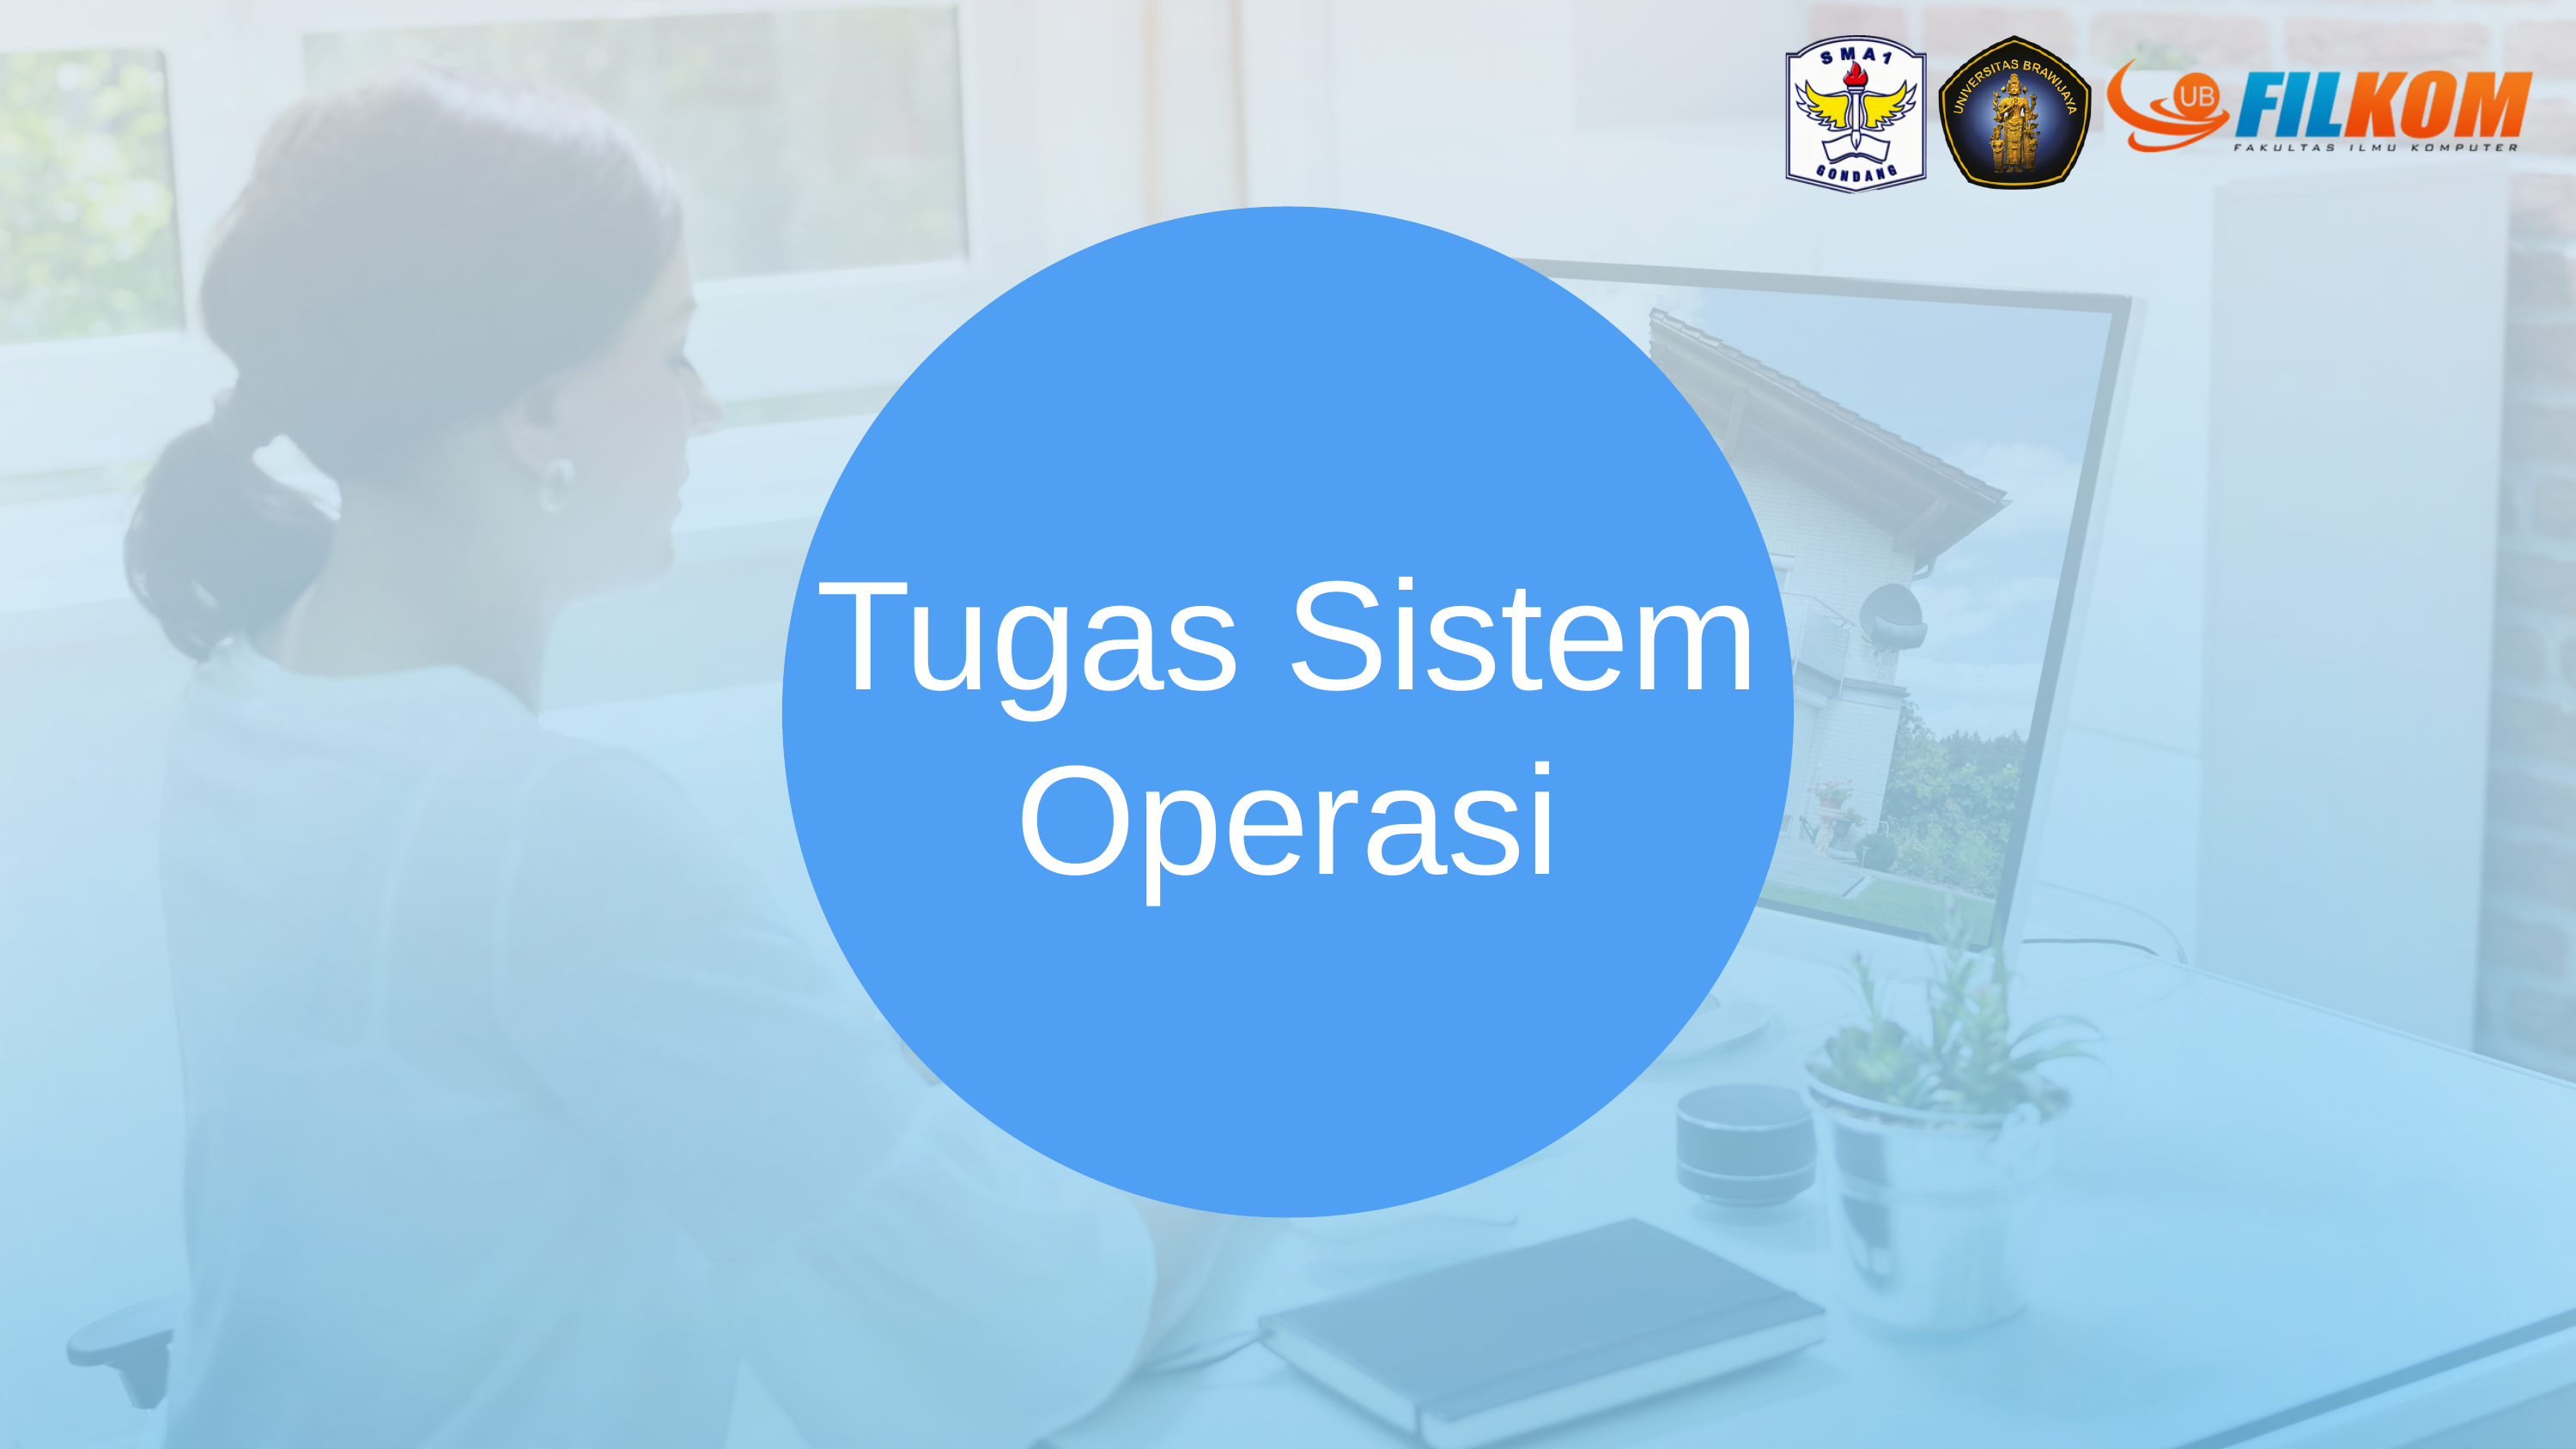

Menjaga Keamanan dan Akses

Mengatur File dan Penyimpanan

Mengelola Memori

Menjalankan dan Menjadwalkan Program

Mengatur Komunikasi Jaringan

Mengelola Perangkat Keras

Menangani Kesalahan dan Interupsi
Tugas Sistem Operasi